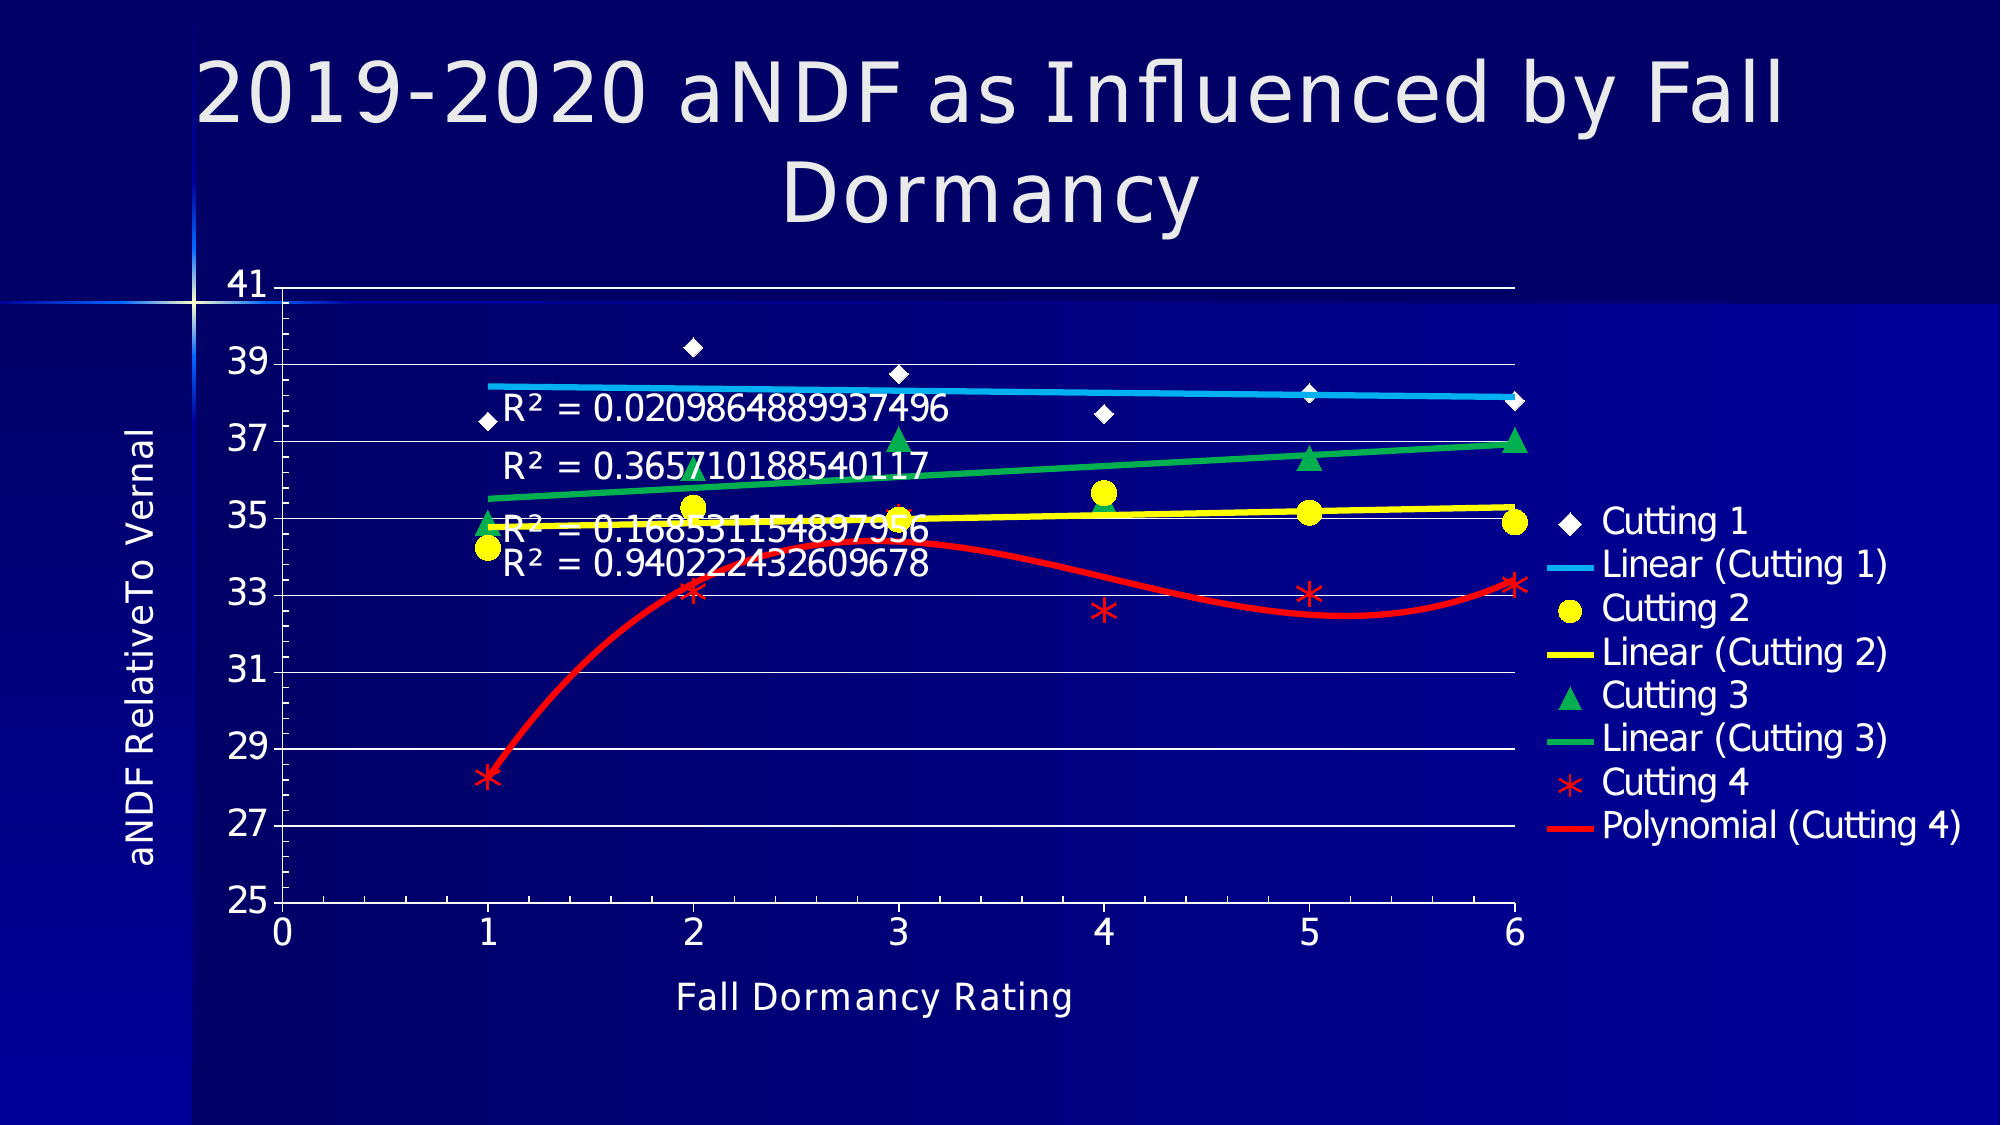

# 2019-2020 aNDF as Influenced by Fall Dormancy

### Chart

| Category | Cutting 1 | Cutting 2 | Cutting 3 | Cutting 4 |
|---|---|---|---|---|